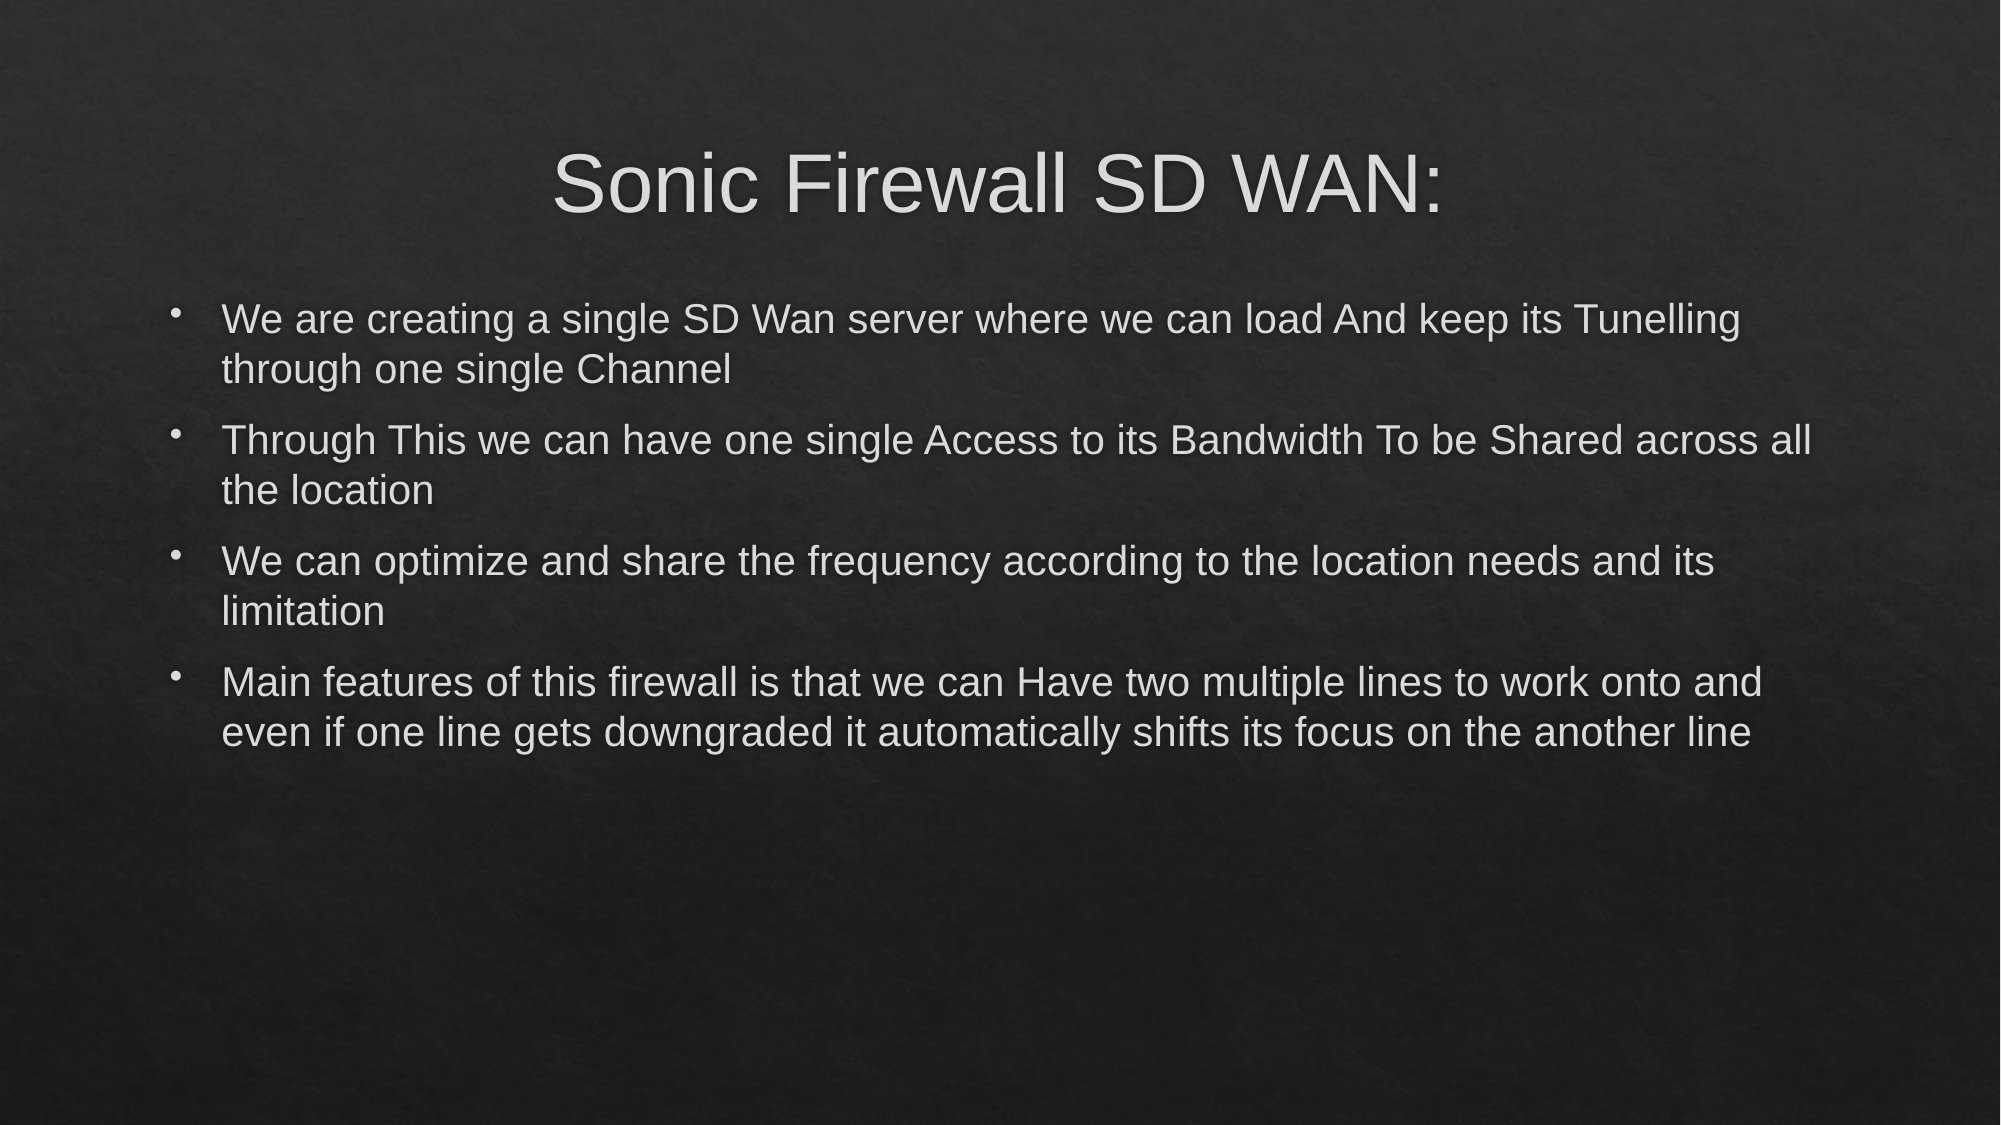

# Sonic Firewall SD WAN:
We are creating a single SD Wan server where we can load And keep its Tunelling through one single Channel
Through This we can have one single Access to its Bandwidth To be Shared across all the location
We can optimize and share the frequency according to the location needs and its limitation
Main features of this firewall is that we can Have two multiple lines to work onto and even if one line gets downgraded it automatically shifts its focus on the another line